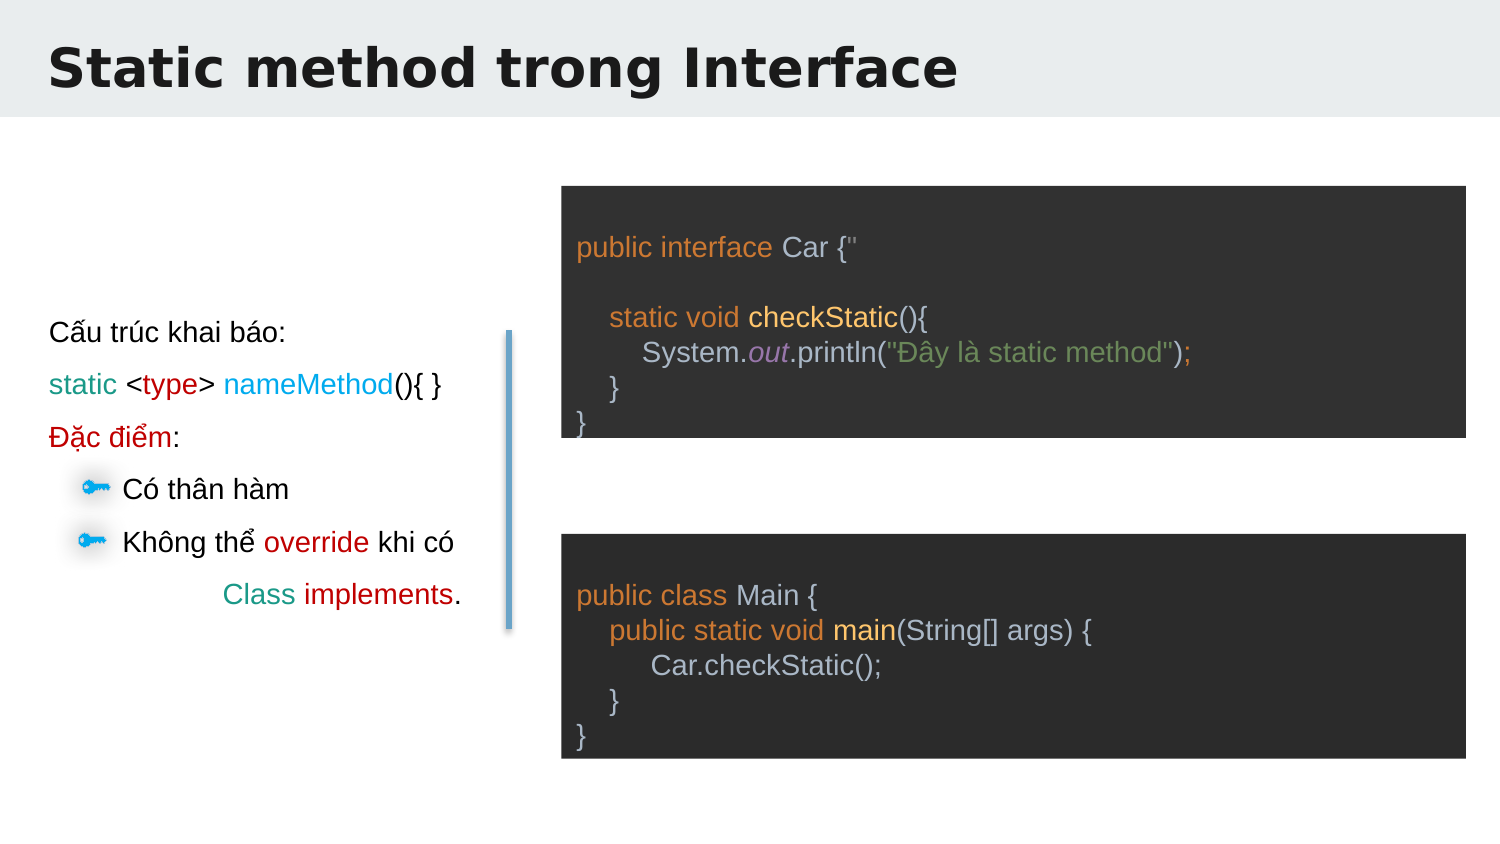

# Static method trong Interface

public interface Car {"
    static void checkStatic(){
        System.out.println("Đây là static method");
    }
}
Cấu trúc khai báo:
static <type> nameMethod(){ }
Đặc điểm:
      Có thân hàm
      Không thể override khi có   	Class implements.

public class Main {
    public static void main(String[] args) {
         Car.checkStatic();
    }
}